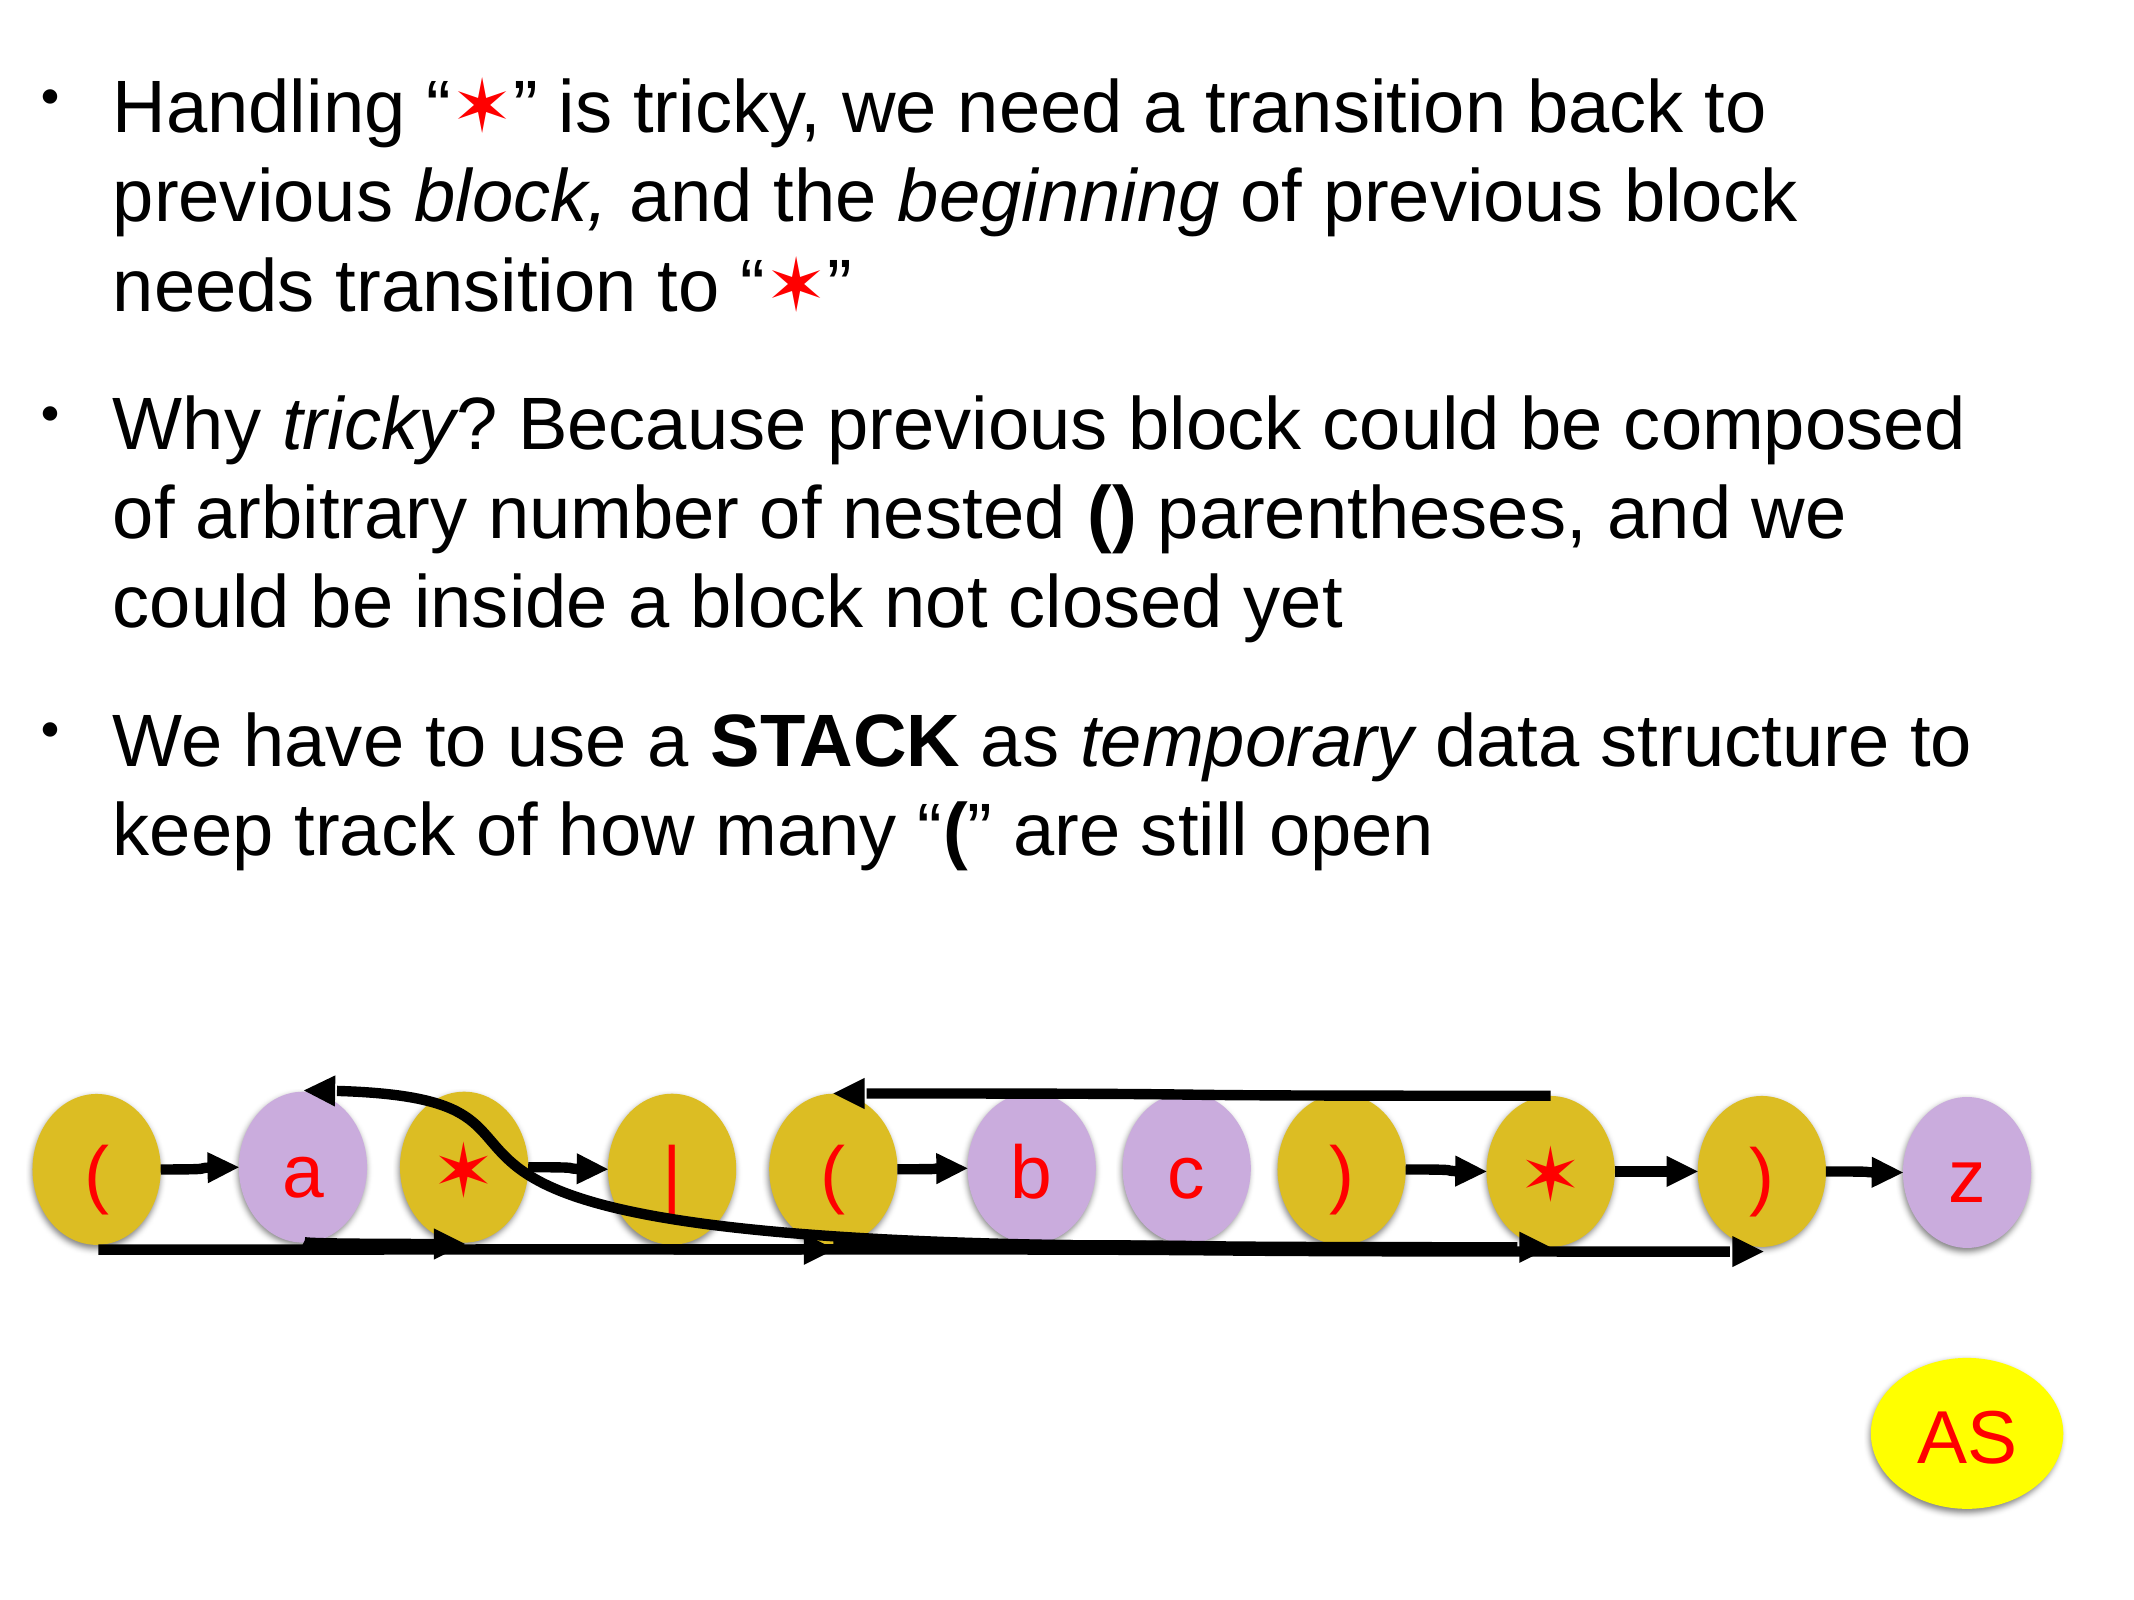

Handling “✶” is tricky, we need a transition back to previous block, and the beginning of previous block needs transition to “✶”
Why tricky? Because previous block could be composed of arbitrary number of nested () parentheses, and we could be inside a block not closed yet
We have to use a STACK as temporary data structure to keep track of how many “(” are still open
a
✶
b
c
|
(
(
)
✶
)
z
AS